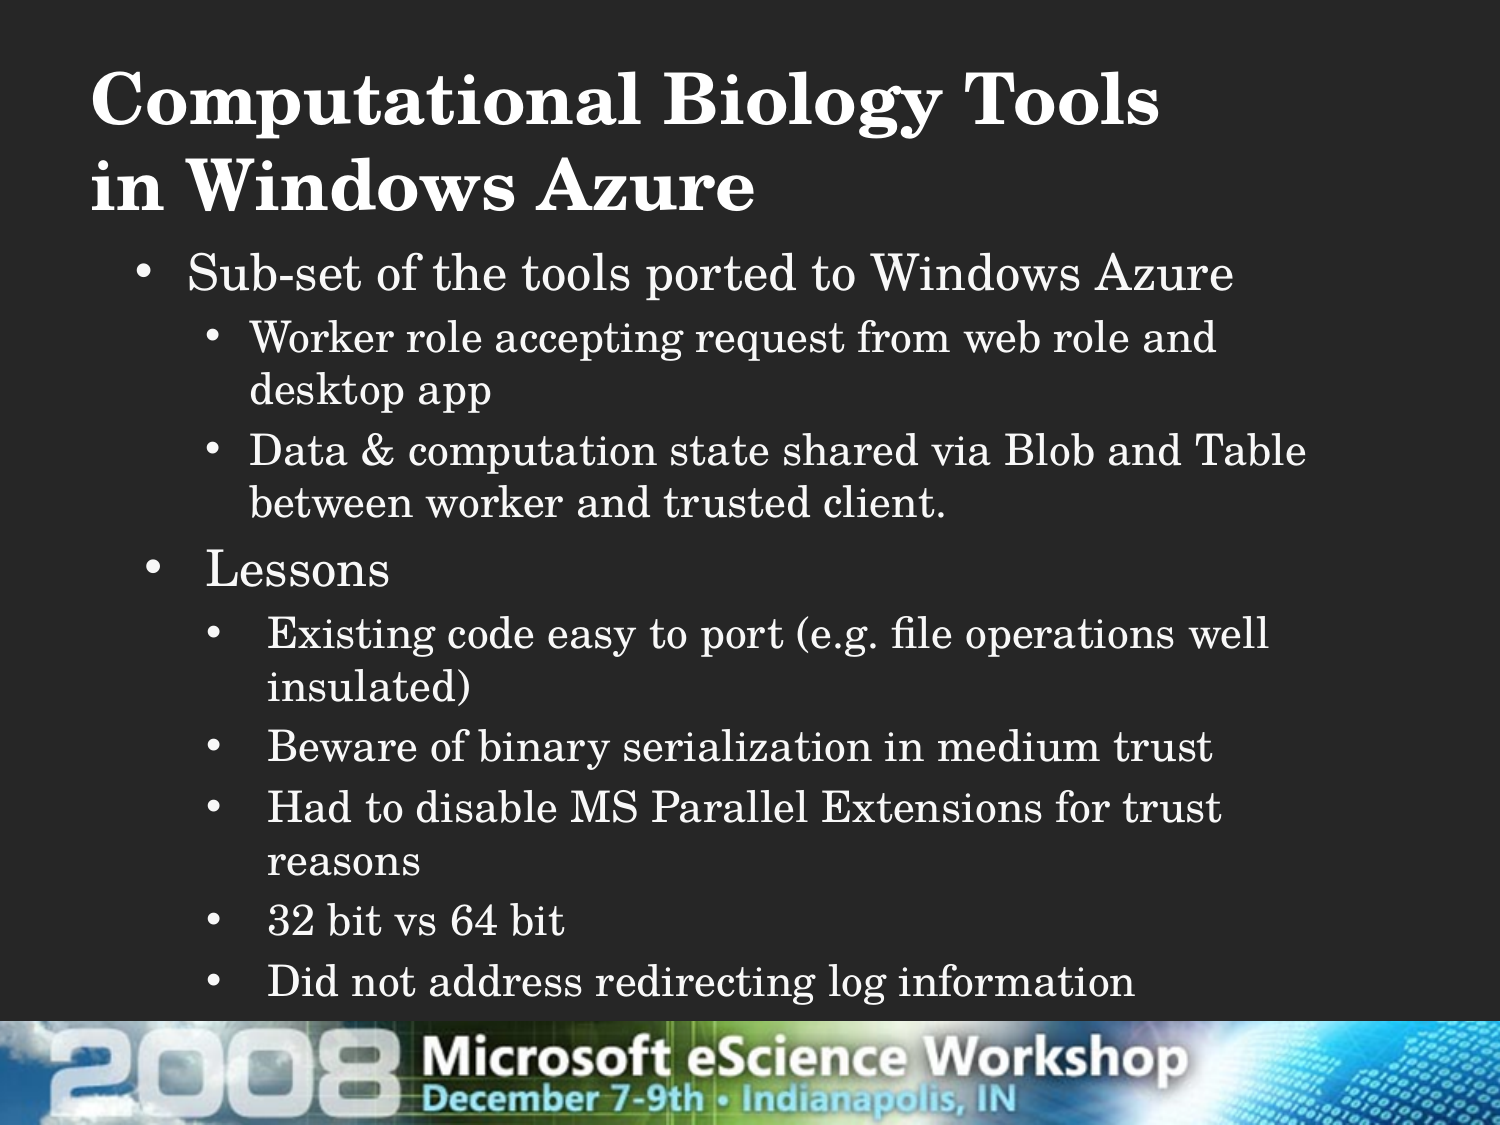

# Computational Biology Tools in Windows Azure
Sub-set of the tools ported to Windows Azure
Worker role accepting request from web role and desktop app
Data & computation state shared via Blob and Table between worker and trusted client.
Lessons
Existing code easy to port (e.g. file operations well insulated)
Beware of binary serialization in medium trust
Had to disable MS Parallel Extensions for trust reasons
32 bit vs 64 bit
Did not address redirecting log information